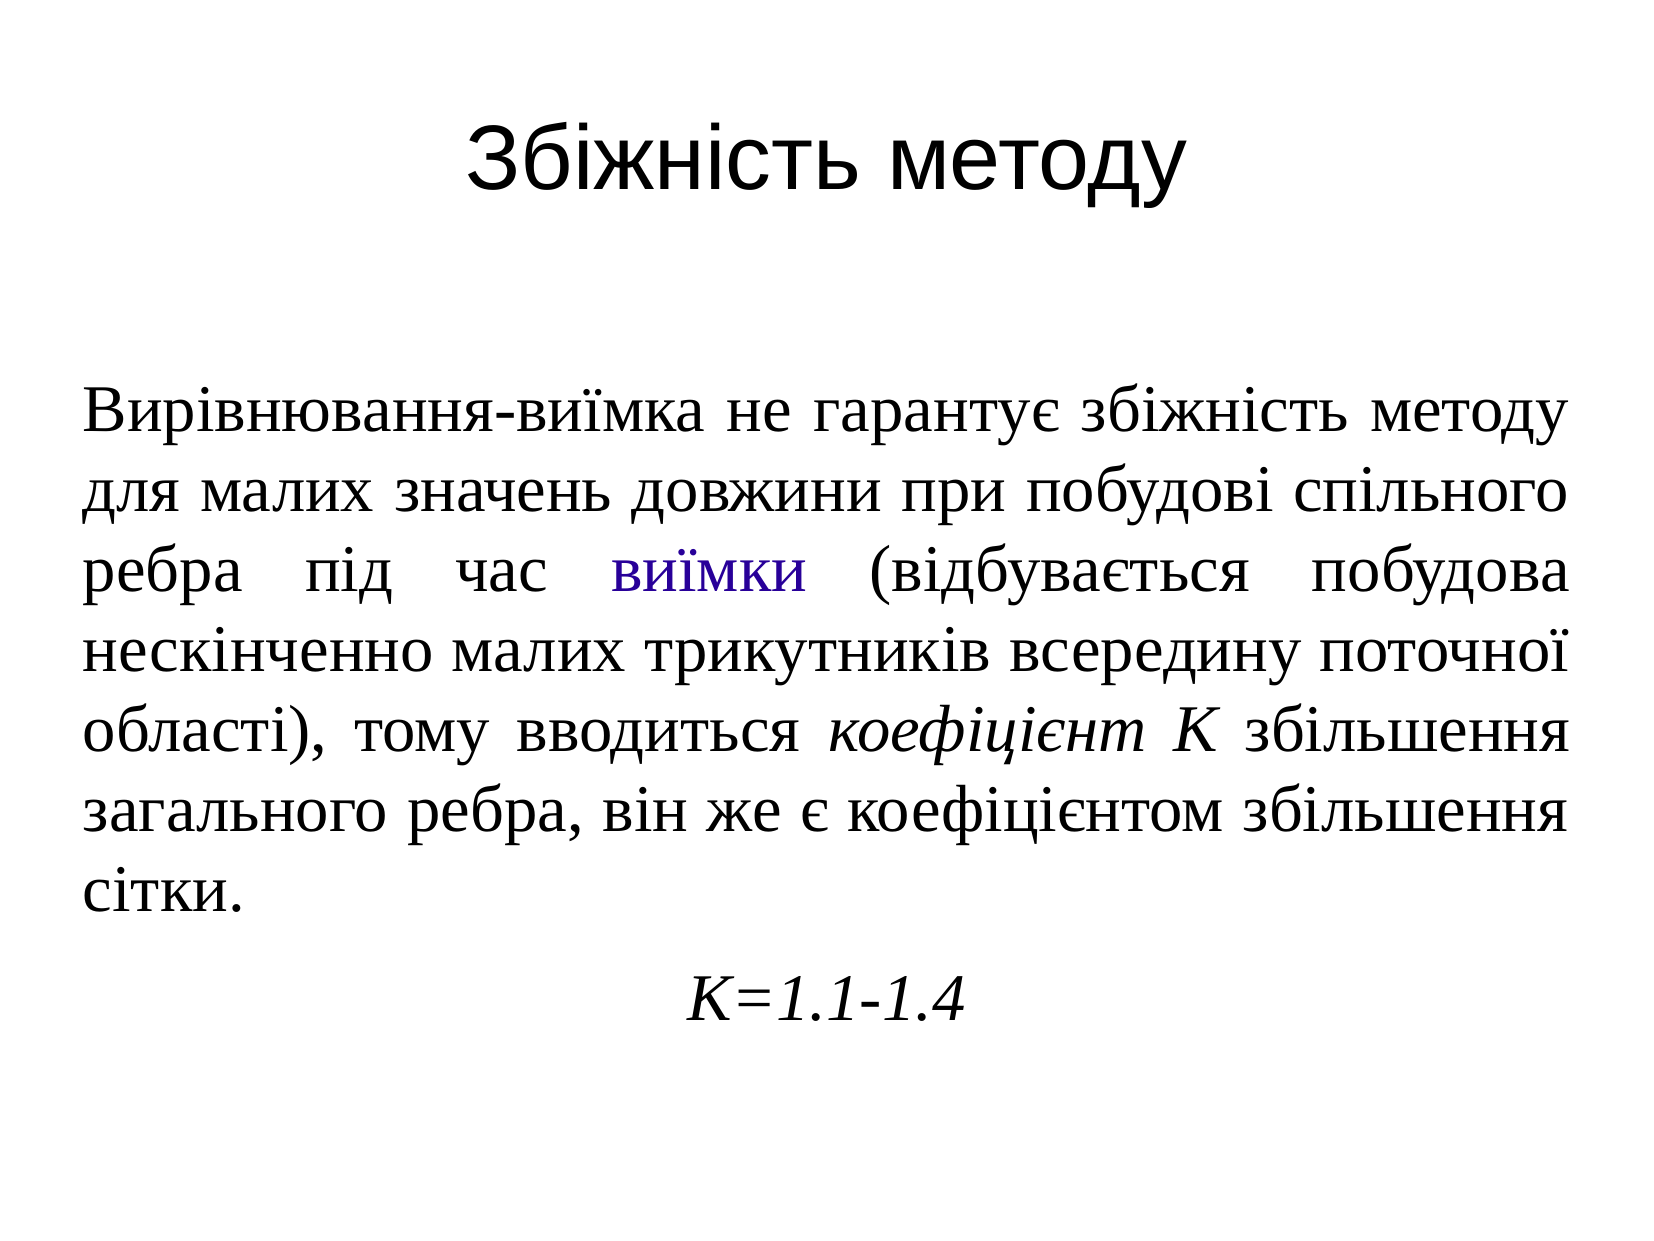

Збіжність методу
Вирівнювання-виїмка не гарантує збіжність методу для малих значень довжини при побудові спільного ребра під час виїмки (відбувається побудова нескінченно малих трикутників всередину поточної області), тому вводиться коефіцієнт К збільшення загального ребра, він же є коефіцієнтом збільшення сітки.
К=1.1-1.4